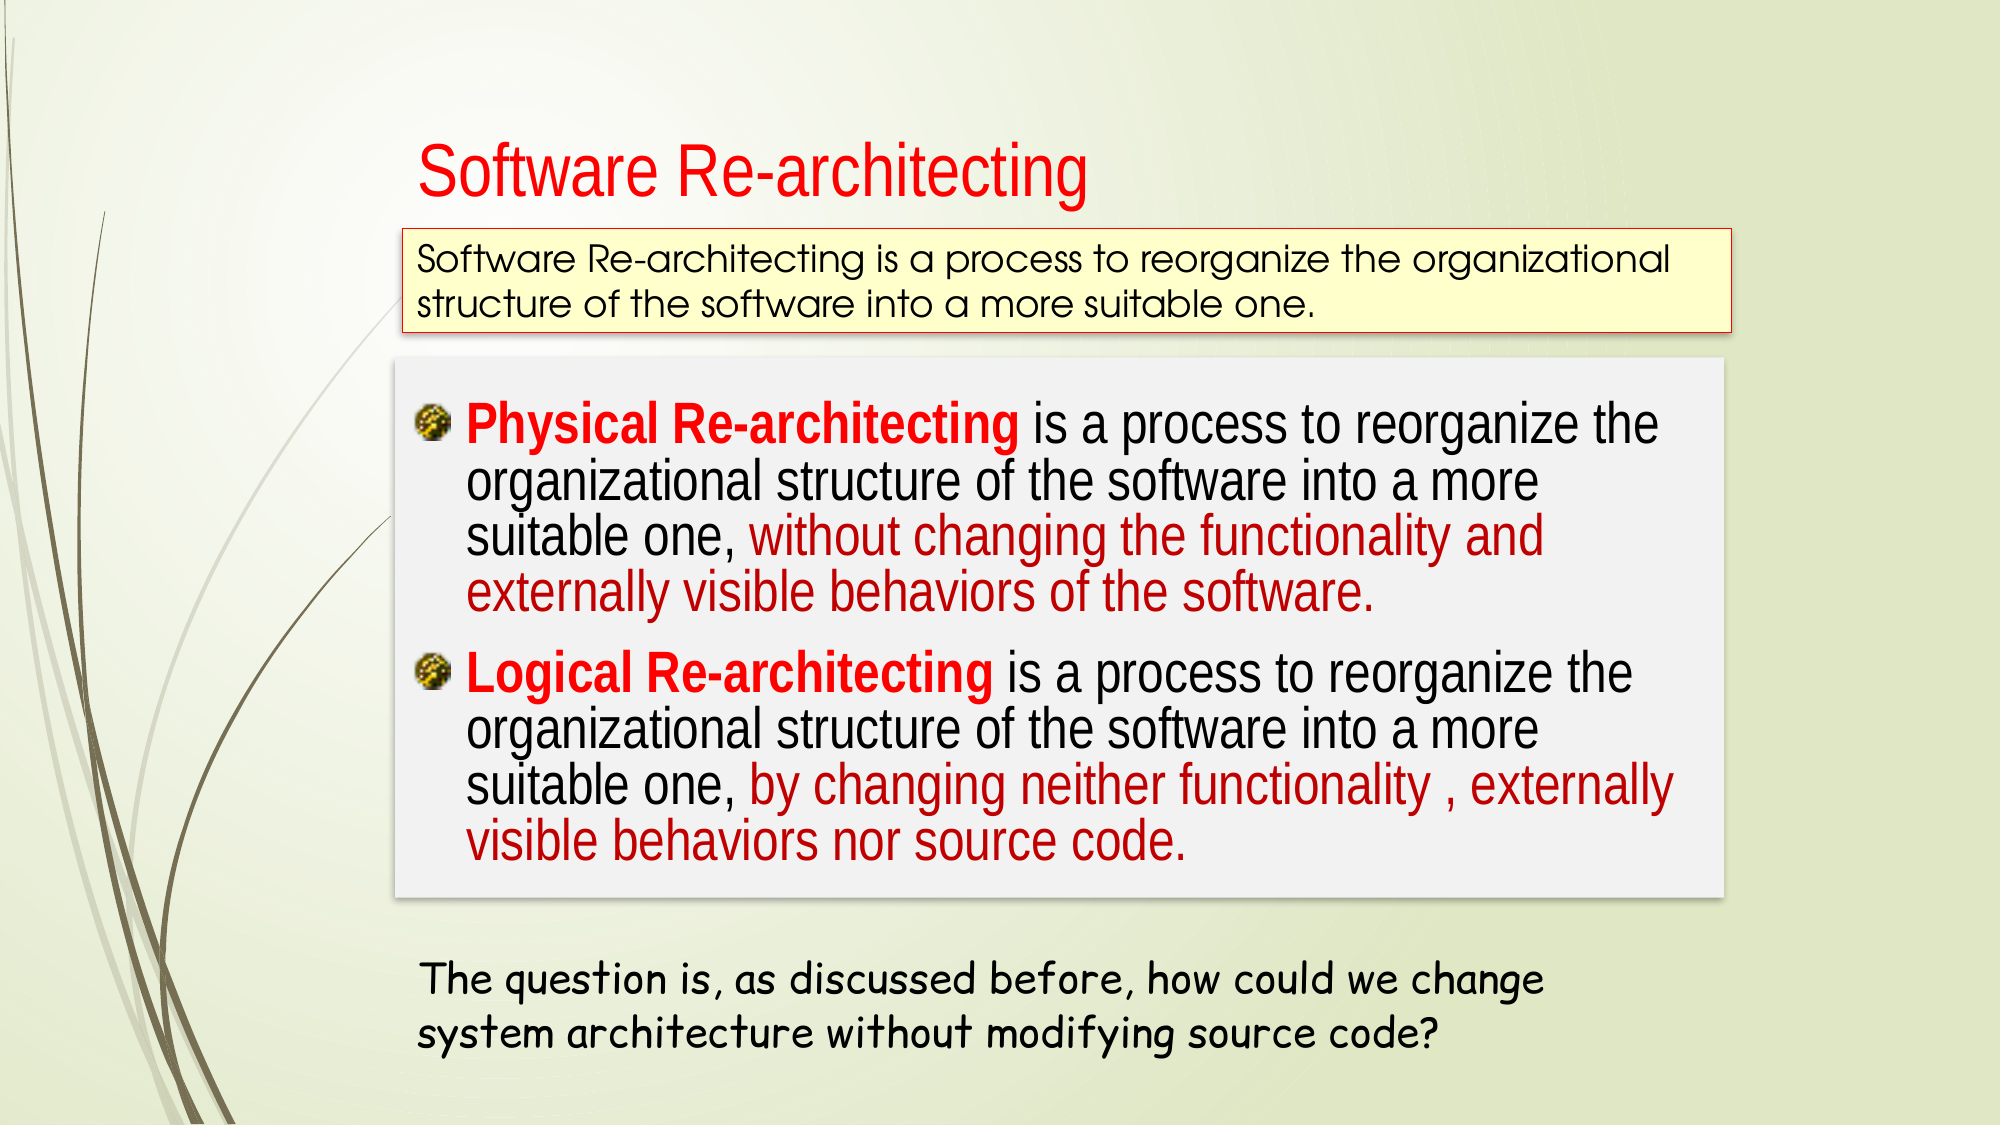

Software Re-architecting
Software Re-architecting is a process to reorganize the organizational structure of the software into a more suitable one.

Physical Re-architecting is a process to reorganize the organizational structure of the software into a more suitable one, without changing the functionality and externally visible behaviors of the software.
Logical Re-architecting is a process to reorganize the organizational structure of the software into a more suitable one, by changing neither functionality , externally visible behaviors nor source code.

The question is, as discussed before, how could we change system architecture without modifying source code?